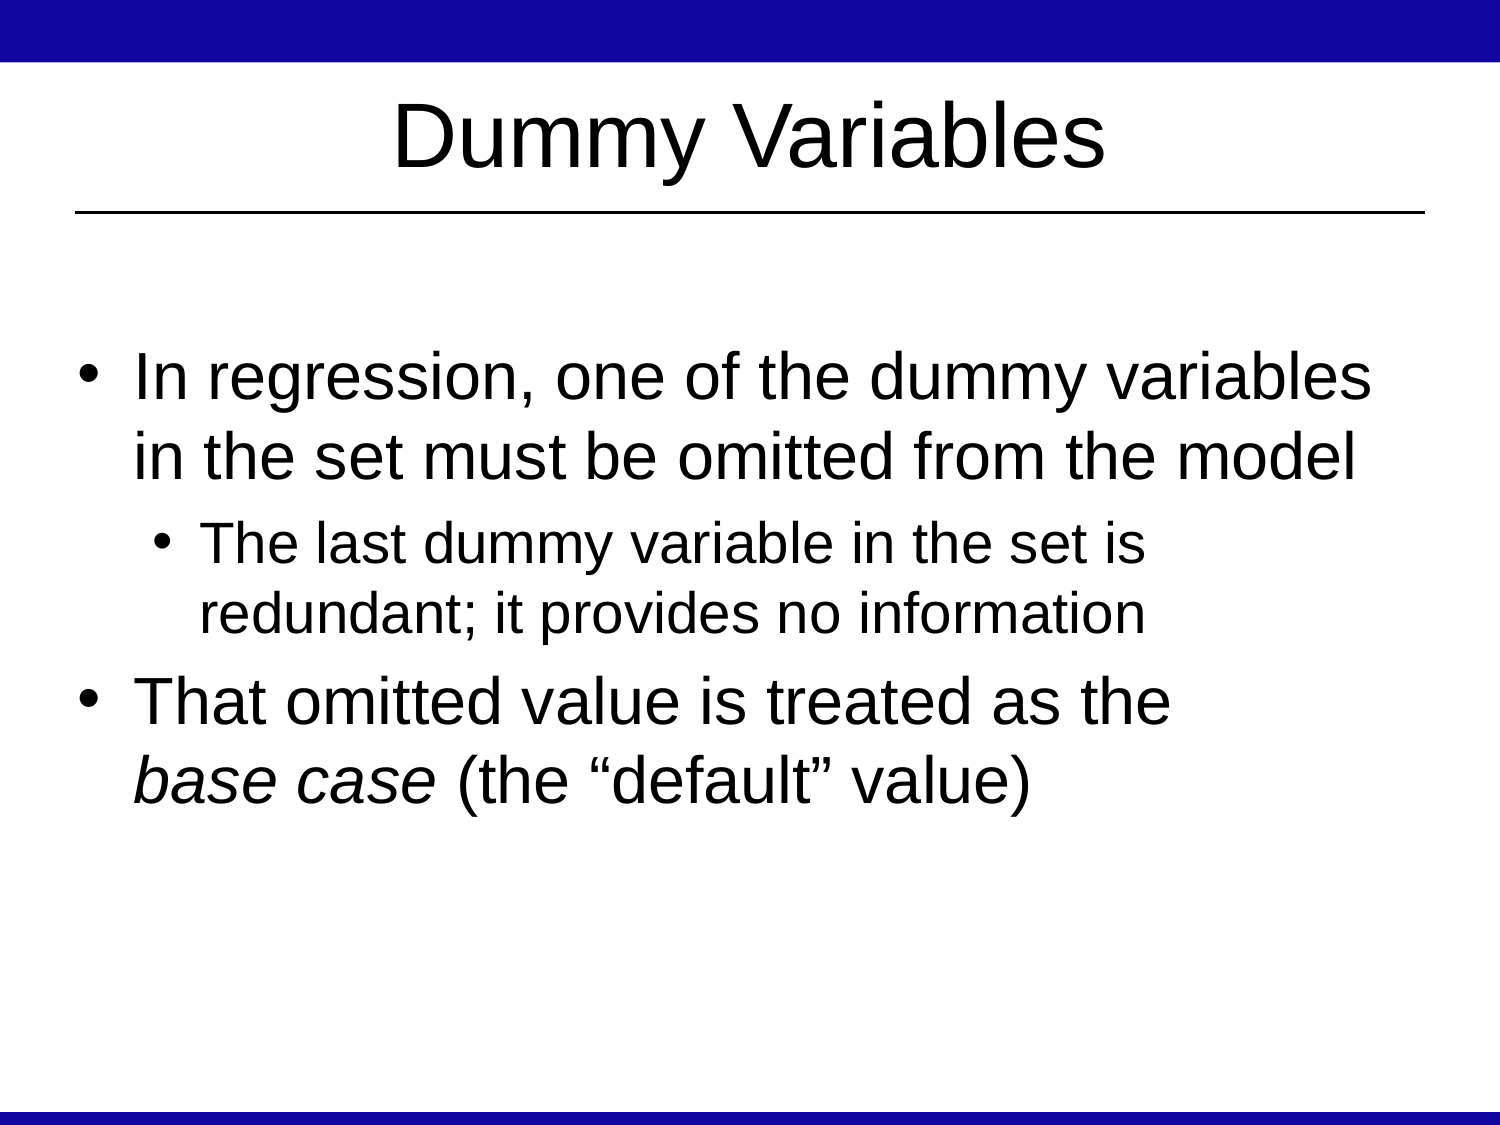

# Dummy Variables
In regression, one of the dummy variables in the set must be omitted from the model
The last dummy variable in the set is redundant; it provides no information
That omitted value is treated as the
base case (the “default” value)